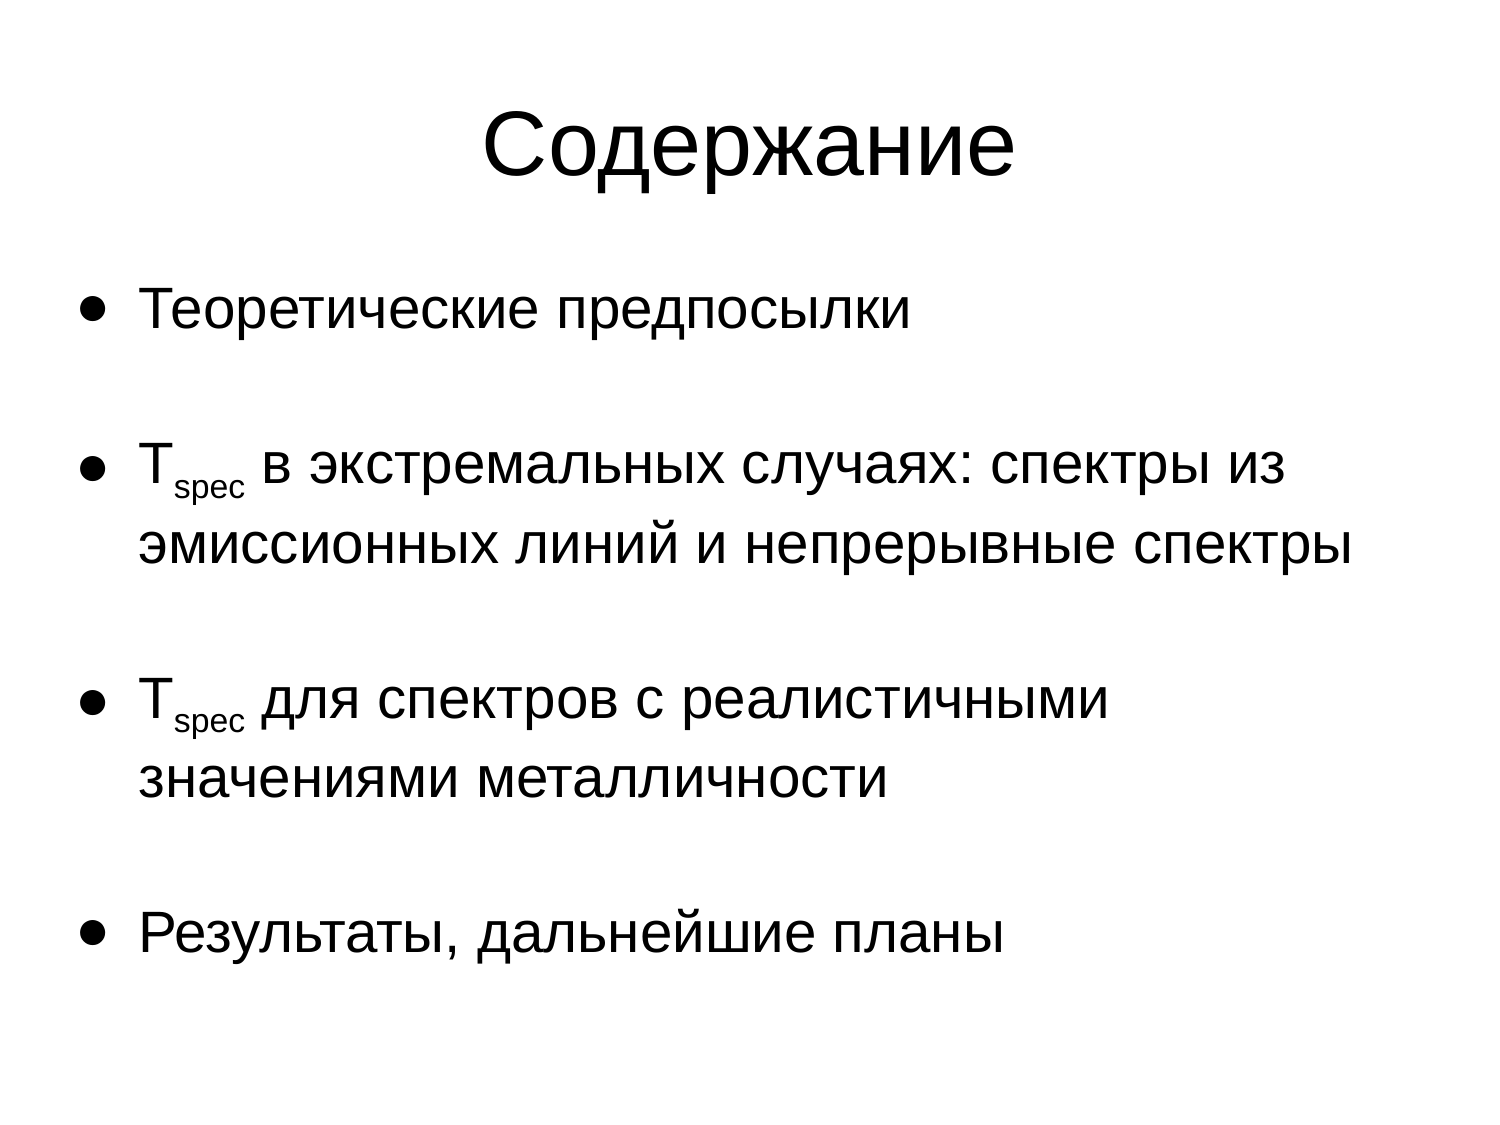

# Содержание
Теоретические предпосылки

Tspec в экстремальных случаях: спектры из эмиссионных линий и непрерывные спектры

Tspec для спектров с реалистичными значениями металличности

Результаты, дальнейшие планы